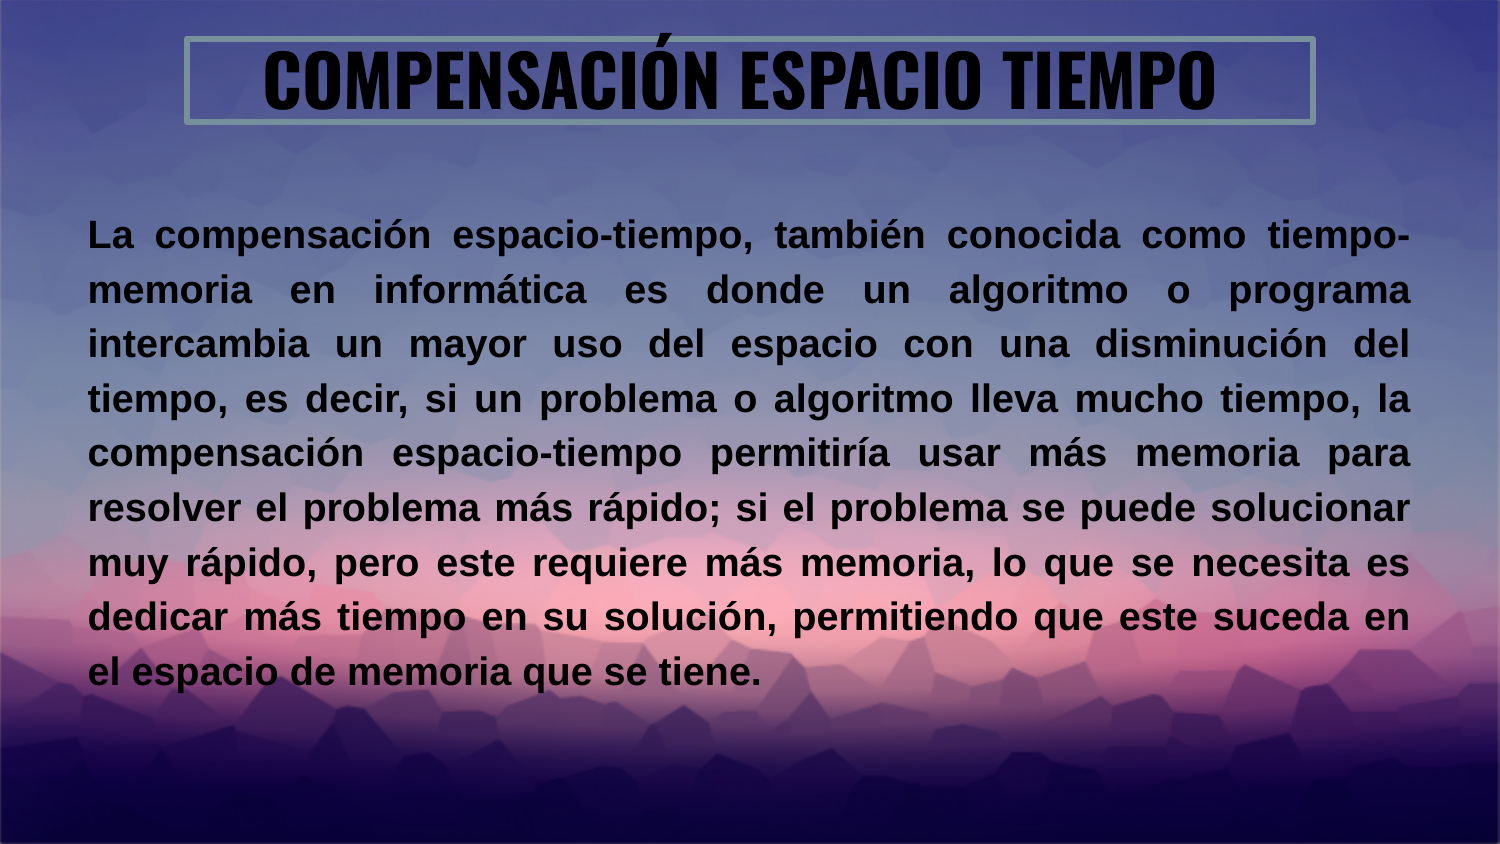

COMPENSACIÓN ESPACIO TIEMPO
La compensación espacio-tiempo, también conocida como tiempo-memoria en informática es donde un algoritmo o programa intercambia un mayor uso del espacio con una disminución del tiempo, es decir, si un problema o algoritmo lleva mucho tiempo, la compensación espacio-tiempo permitiría usar más memoria para resolver el problema más rápido; si el problema se puede solucionar muy rápido, pero este requiere más memoria, lo que se necesita es dedicar más tiempo en su solución, permitiendo que este suceda en el espacio de memoria que se tiene.